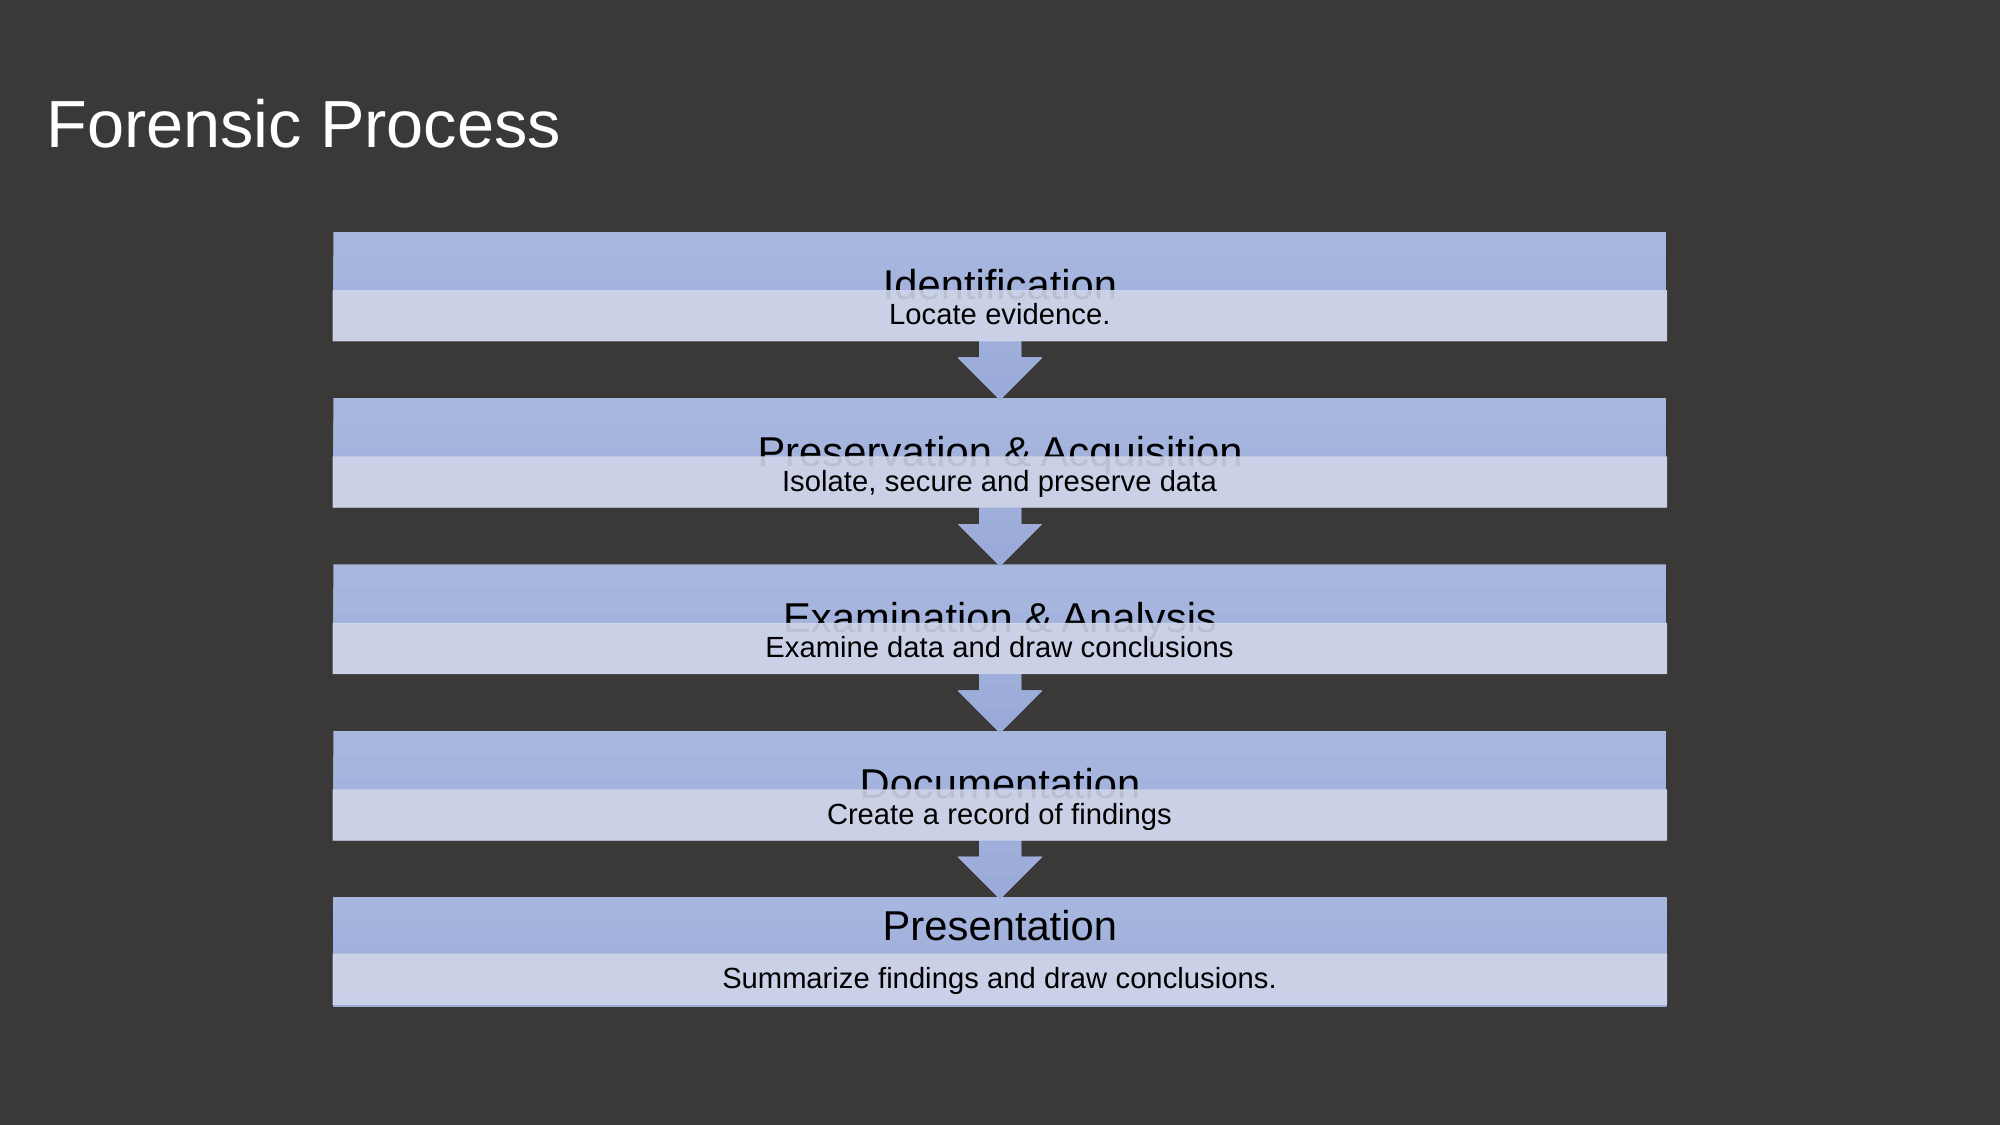

Forensic Process
Presentation
Summarize findings and draw conclusions.
Documentation
Create a record of findings
Examination & Analysis
Examine data and draw conclusions
Preservation & Acquisition
Isolate, secure and preserve data
Identification
Locate evidence.